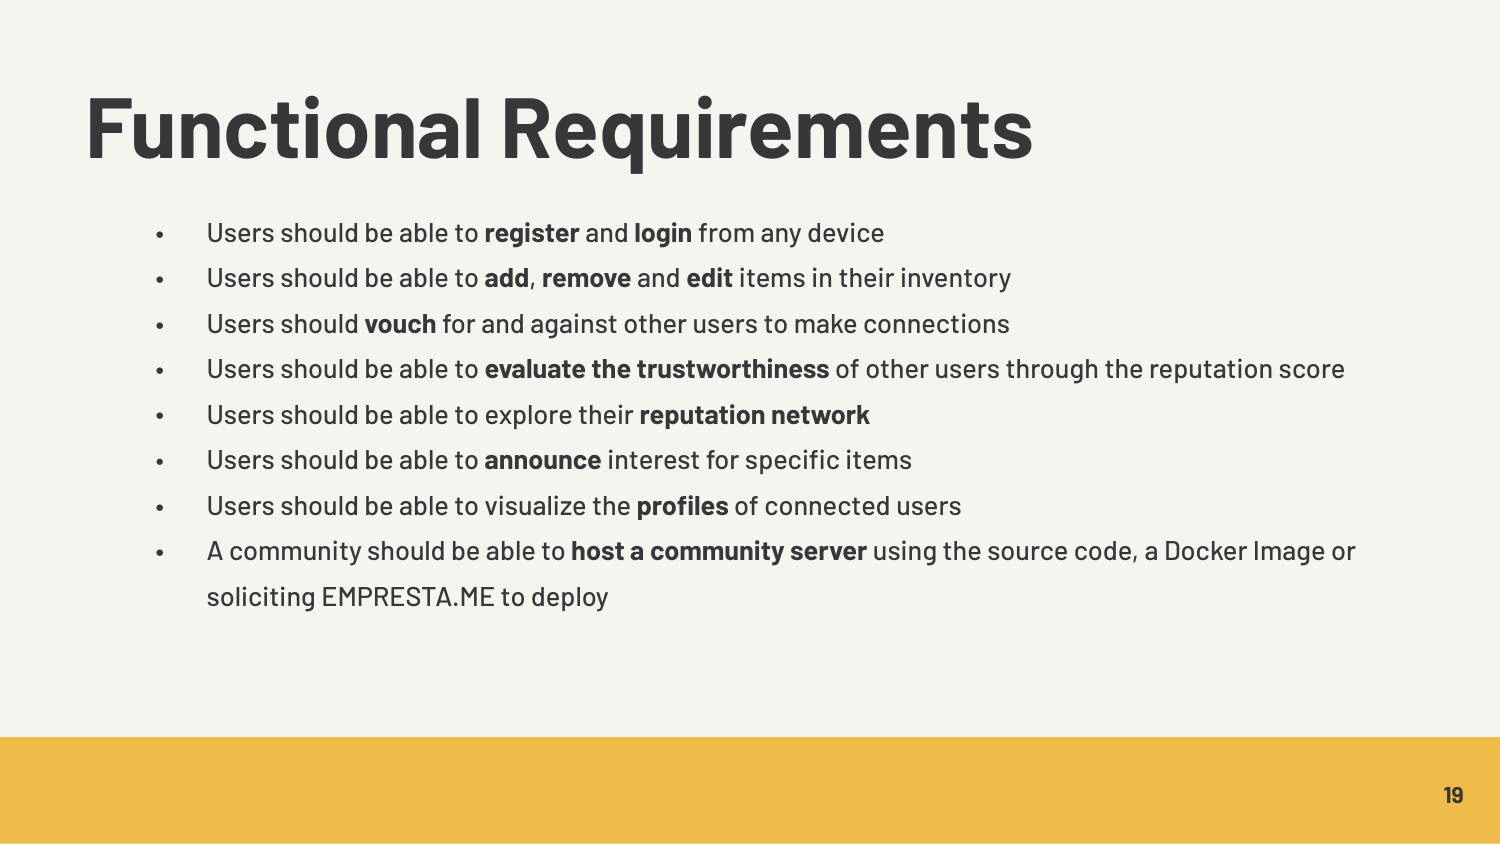

# Functional Requirements
Users should be able to register and login from any device
Users should be able to add, remove and edit items in their inventory
Users should vouch for and against other users to make connections
Users should be able to evaluate the trustworthiness of other users through the reputation score
Users should be able to explore their reputation network
Users should be able to announce interest for specific items
Users should be able to visualize the profiles of connected users
A community should be able to host a community server using the source code, a Docker Image or soliciting EMPRESTA.ME to deploy

19